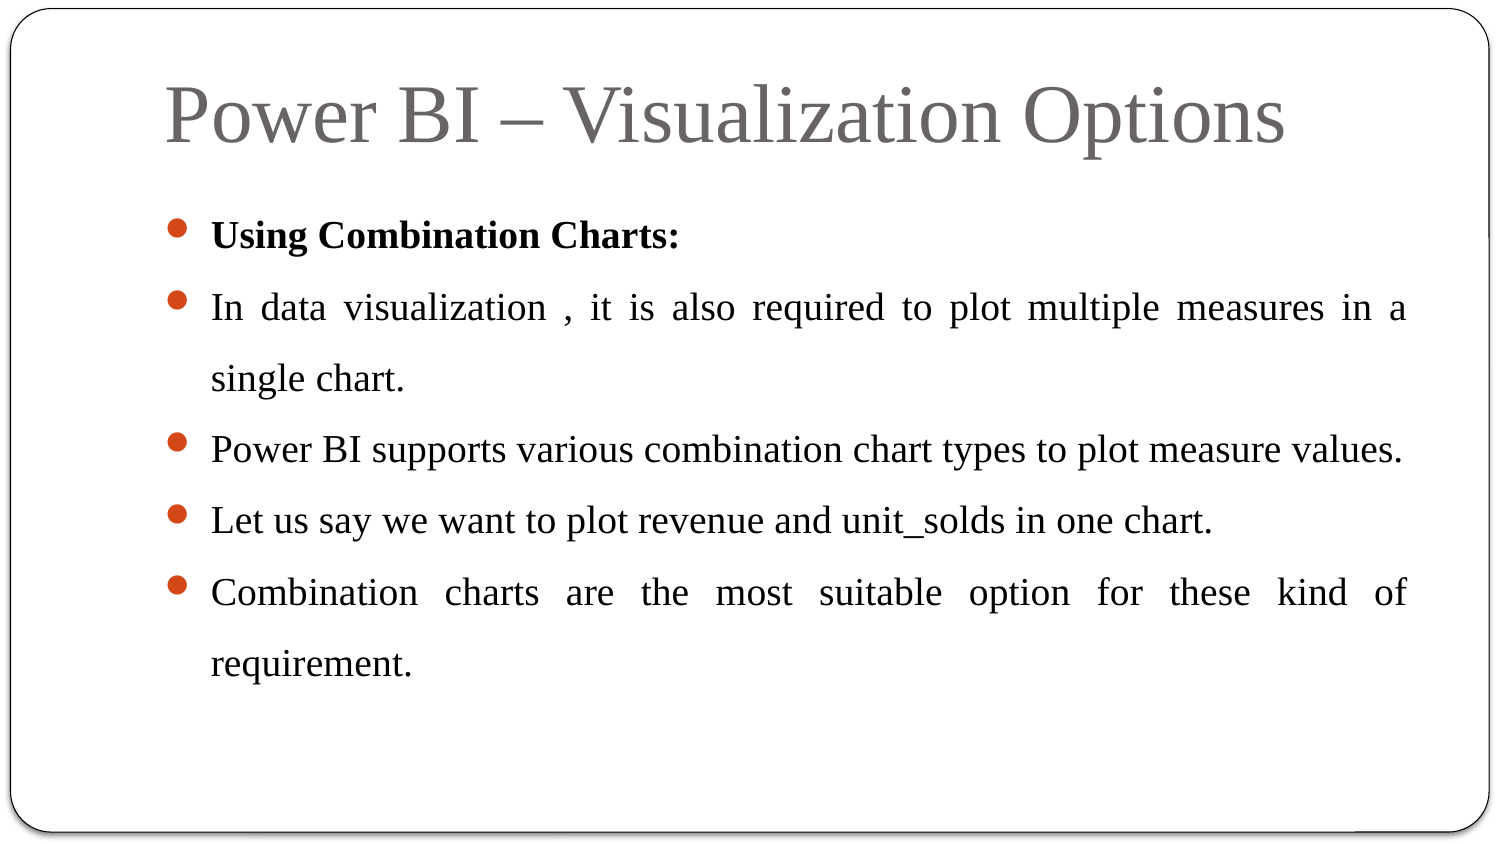

# Power BI – Visualization Options
Using Combination Charts:
In data visualization , it is also required to plot multiple measures in a single chart.
Power BI supports various combination chart types to plot measure values.
Let us say we want to plot revenue and unit_solds in one chart.
Combination charts are the most suitable option for these kind of requirement.